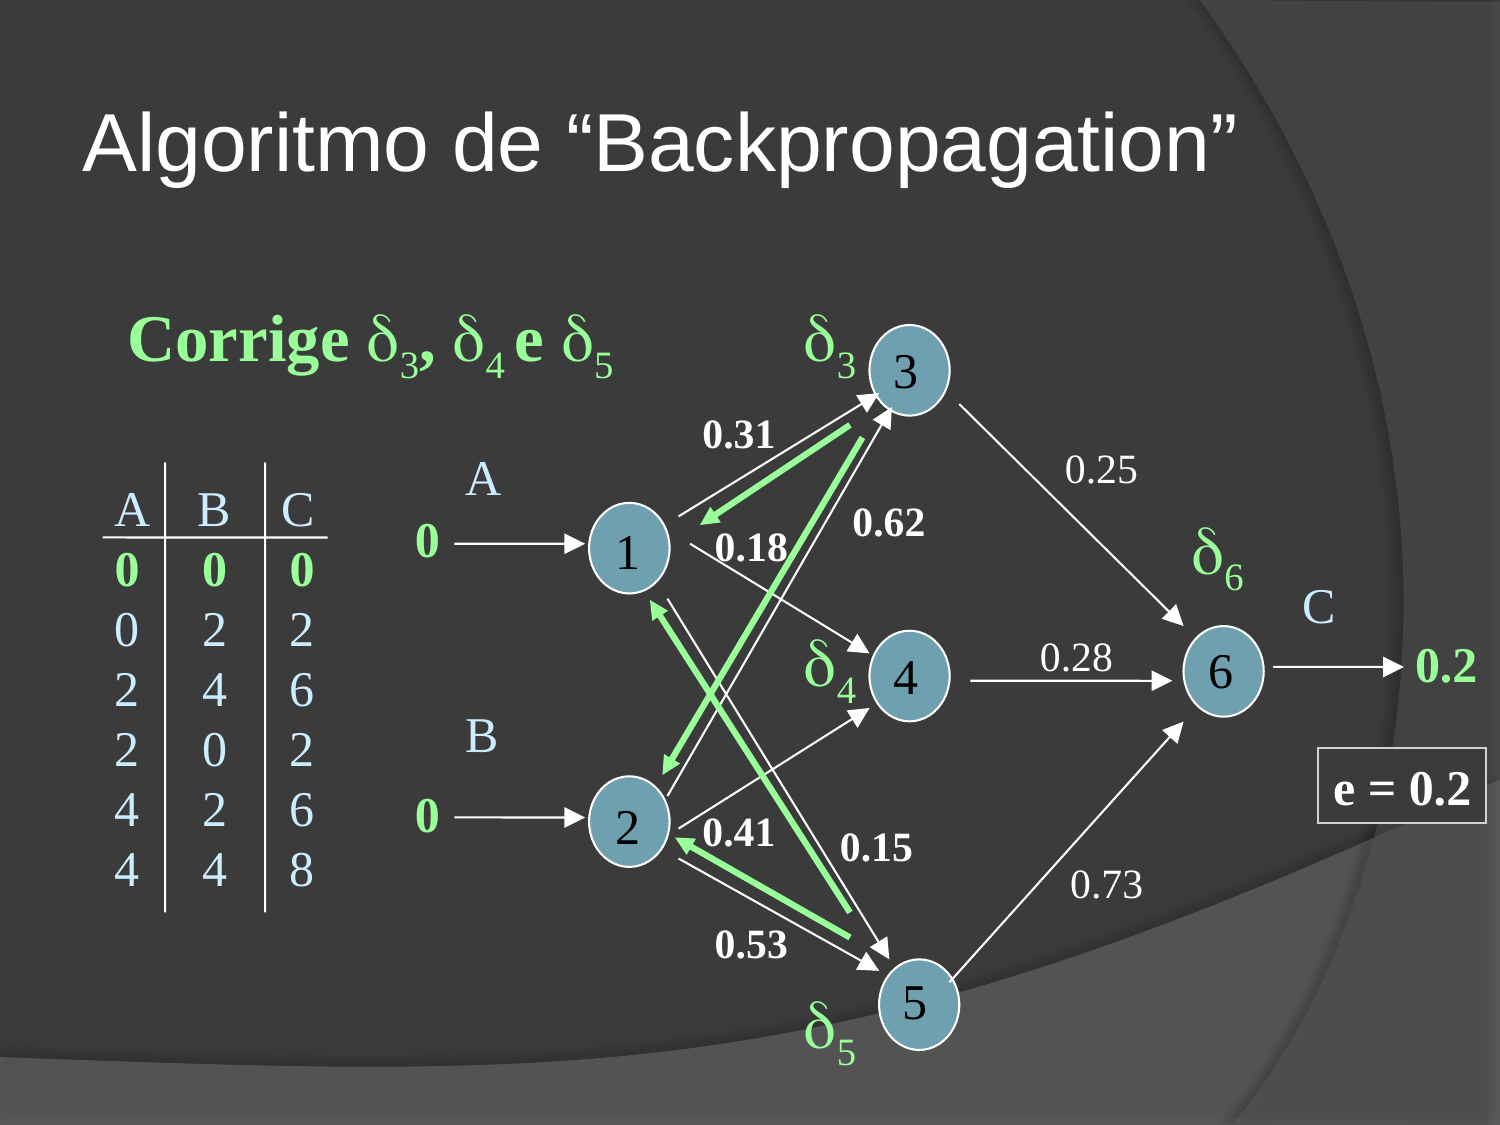

# Algoritmo de “Backpropagation”
Corrige δ3, δ4 e δ5

δ3

3

0.31

0.25

A

A    B    C
0     0     0
0     2     2
2     4     6
2     0     2
4     2     6
4     4     8

0.62
0
δ6

1
0.18

C

δ4
0.28
0.2

6
4

B

e = 0.2
0

2
0.41
0.15

0.73

0.53

5
δ5